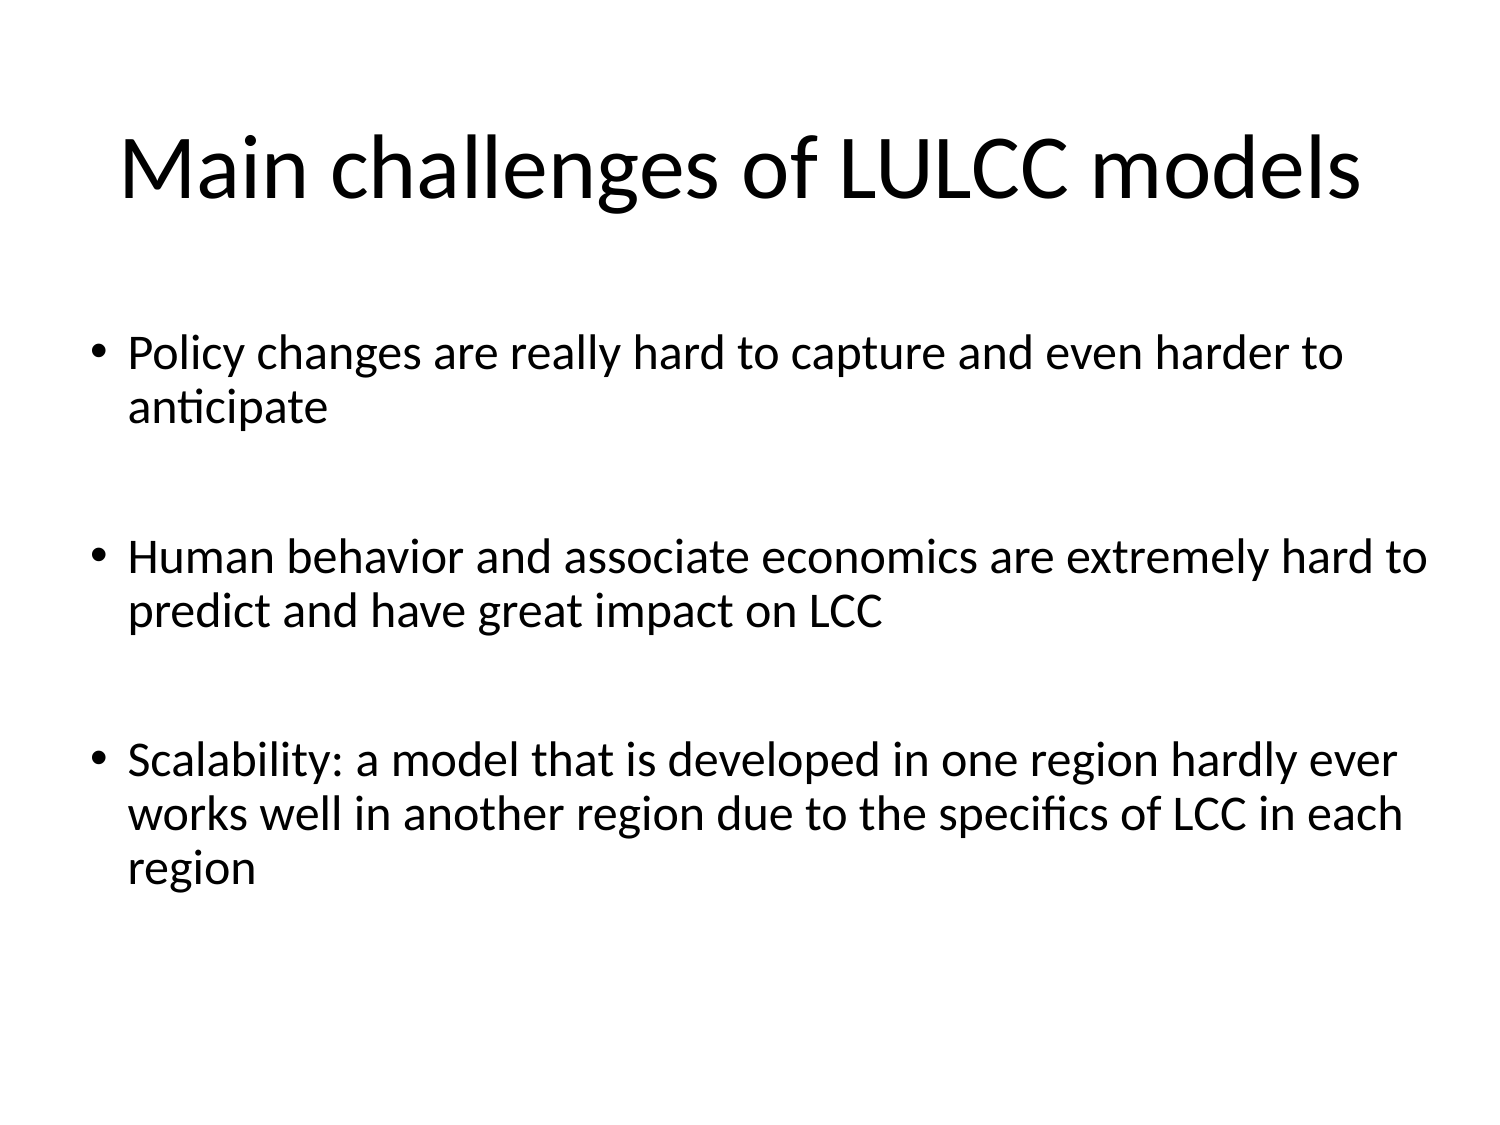

# Main challenges of LULCC models
Policy changes are really hard to capture and even harder to anticipate

Human behavior and associate economics are extremely hard to predict and have great impact on LCC

Scalability: a model that is developed in one region hardly ever works well in another region due to the specifics of LCC in each region